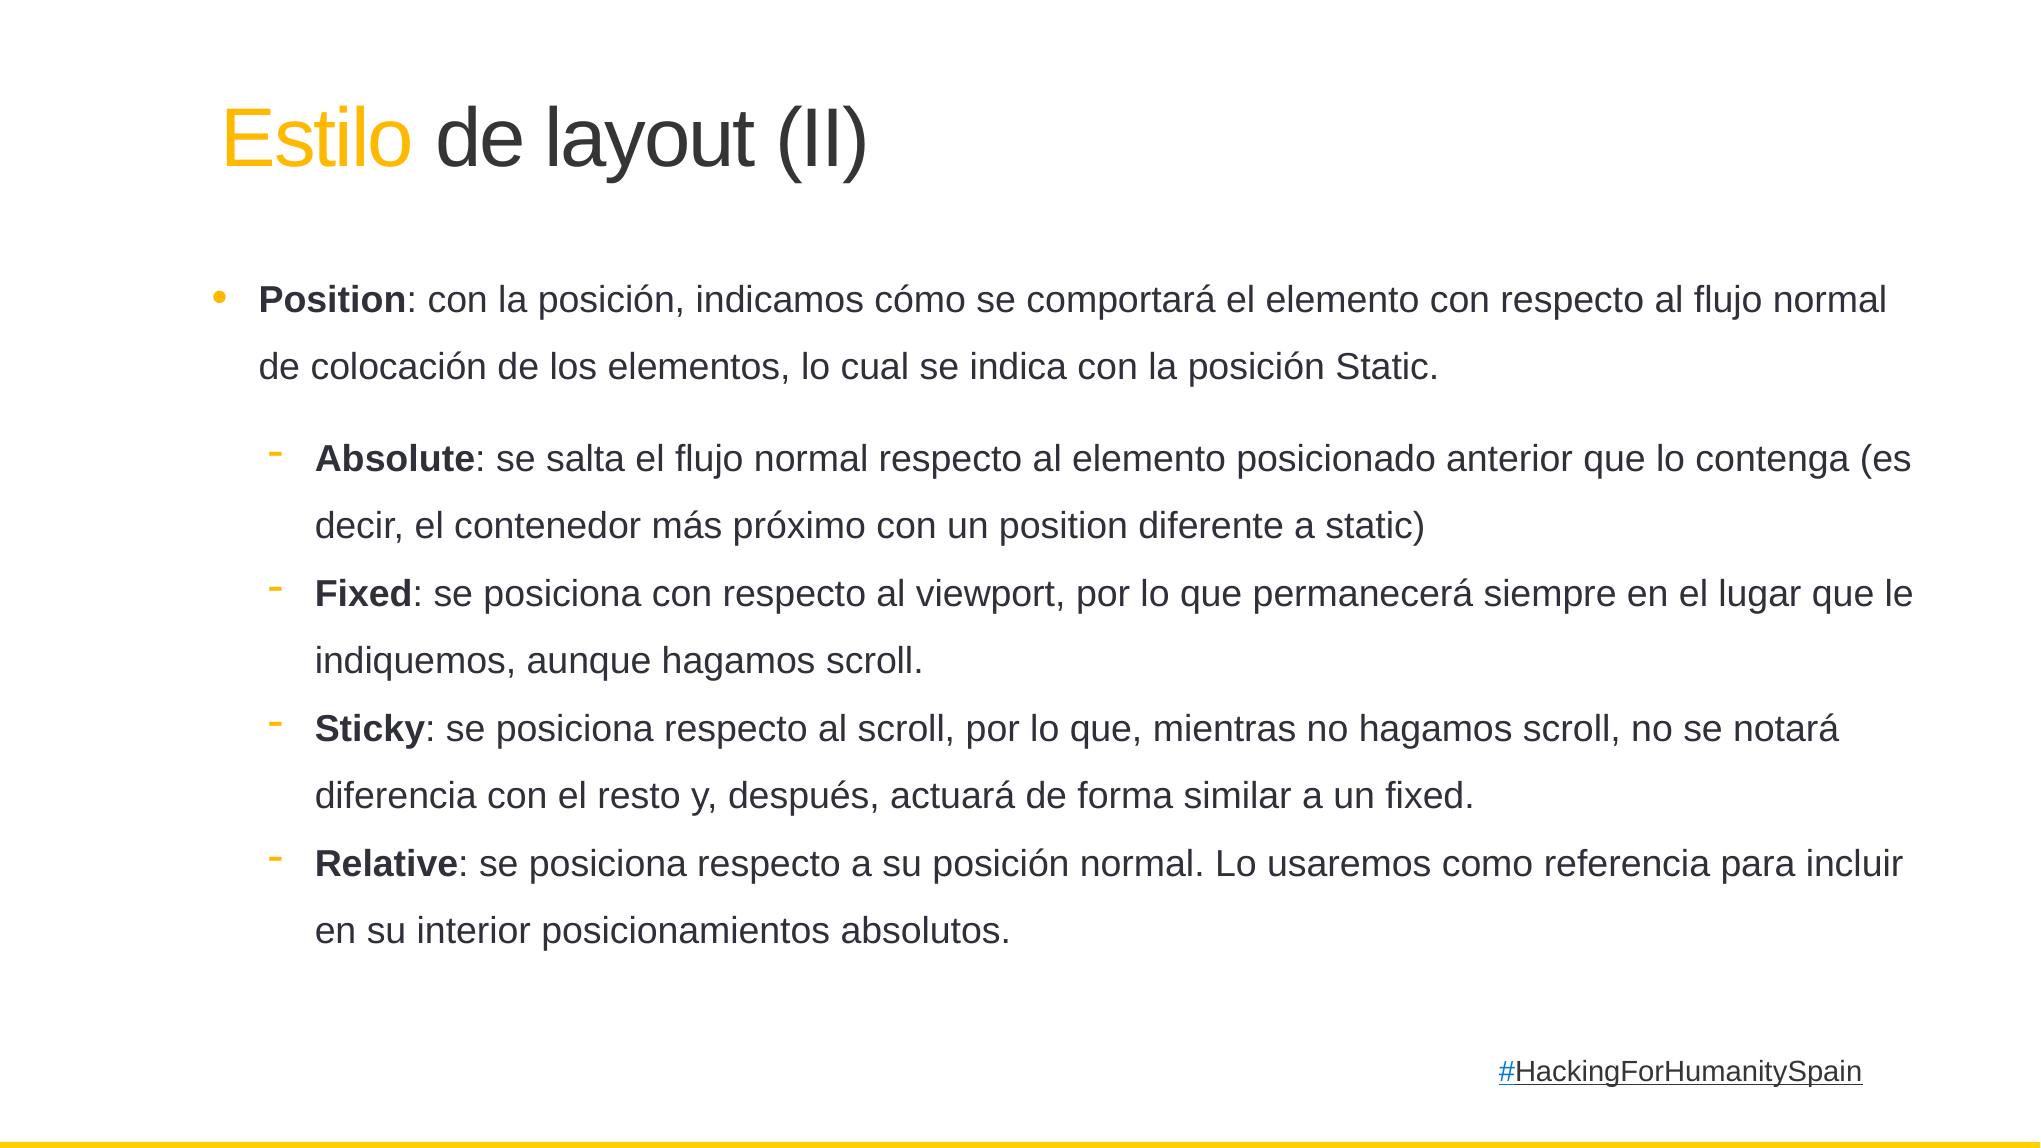

Estilo de layout (II)
Position: con la posición, indicamos cómo se comportará el elemento con respecto al flujo normal de colocación de los elementos, lo cual se indica con la posición Static.
Absolute: se salta el flujo normal respecto al elemento posicionado anterior que lo contenga (es decir, el contenedor más próximo con un position diferente a static)
Fixed: se posiciona con respecto al viewport, por lo que permanecerá siempre en el lugar que le indiquemos, aunque hagamos scroll.
Sticky: se posiciona respecto al scroll, por lo que, mientras no hagamos scroll, no se notará diferencia con el resto y, después, actuará de forma similar a un fixed.
Relative: se posiciona respecto a su posición normal. Lo usaremos como referencia para incluir en su interior posicionamientos absolutos.
#HackingForHumanitySpain